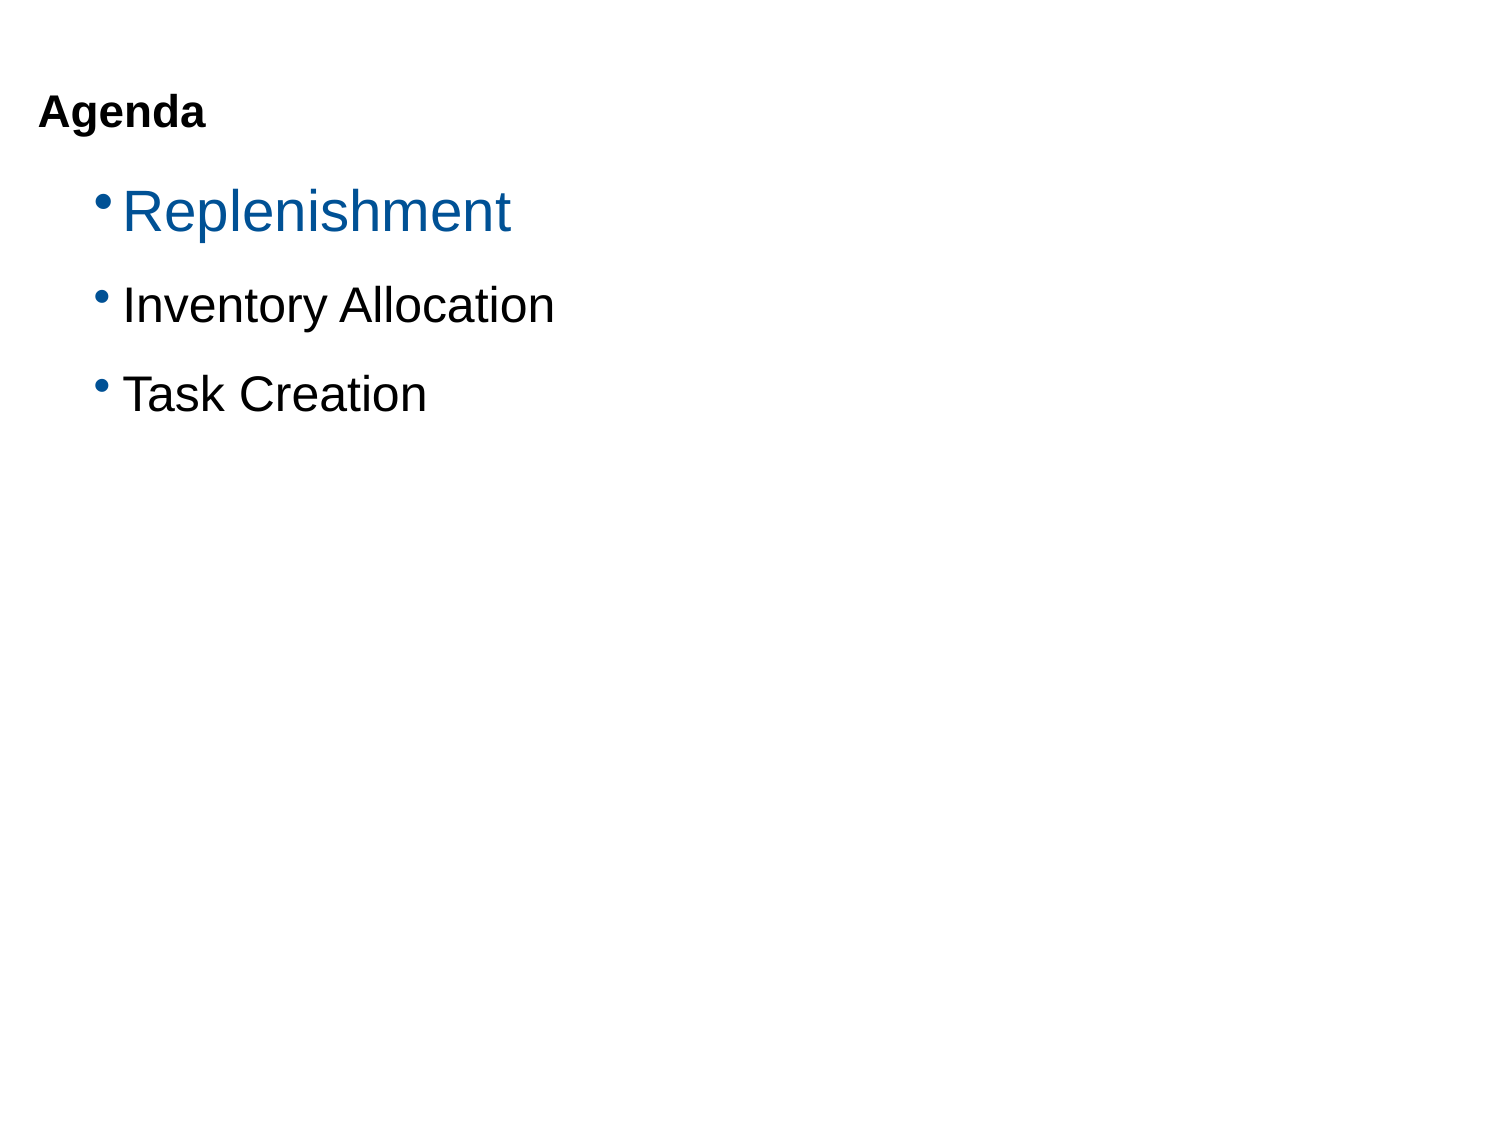

# Agenda
Replenishment
Inventory Allocation
Task Creation